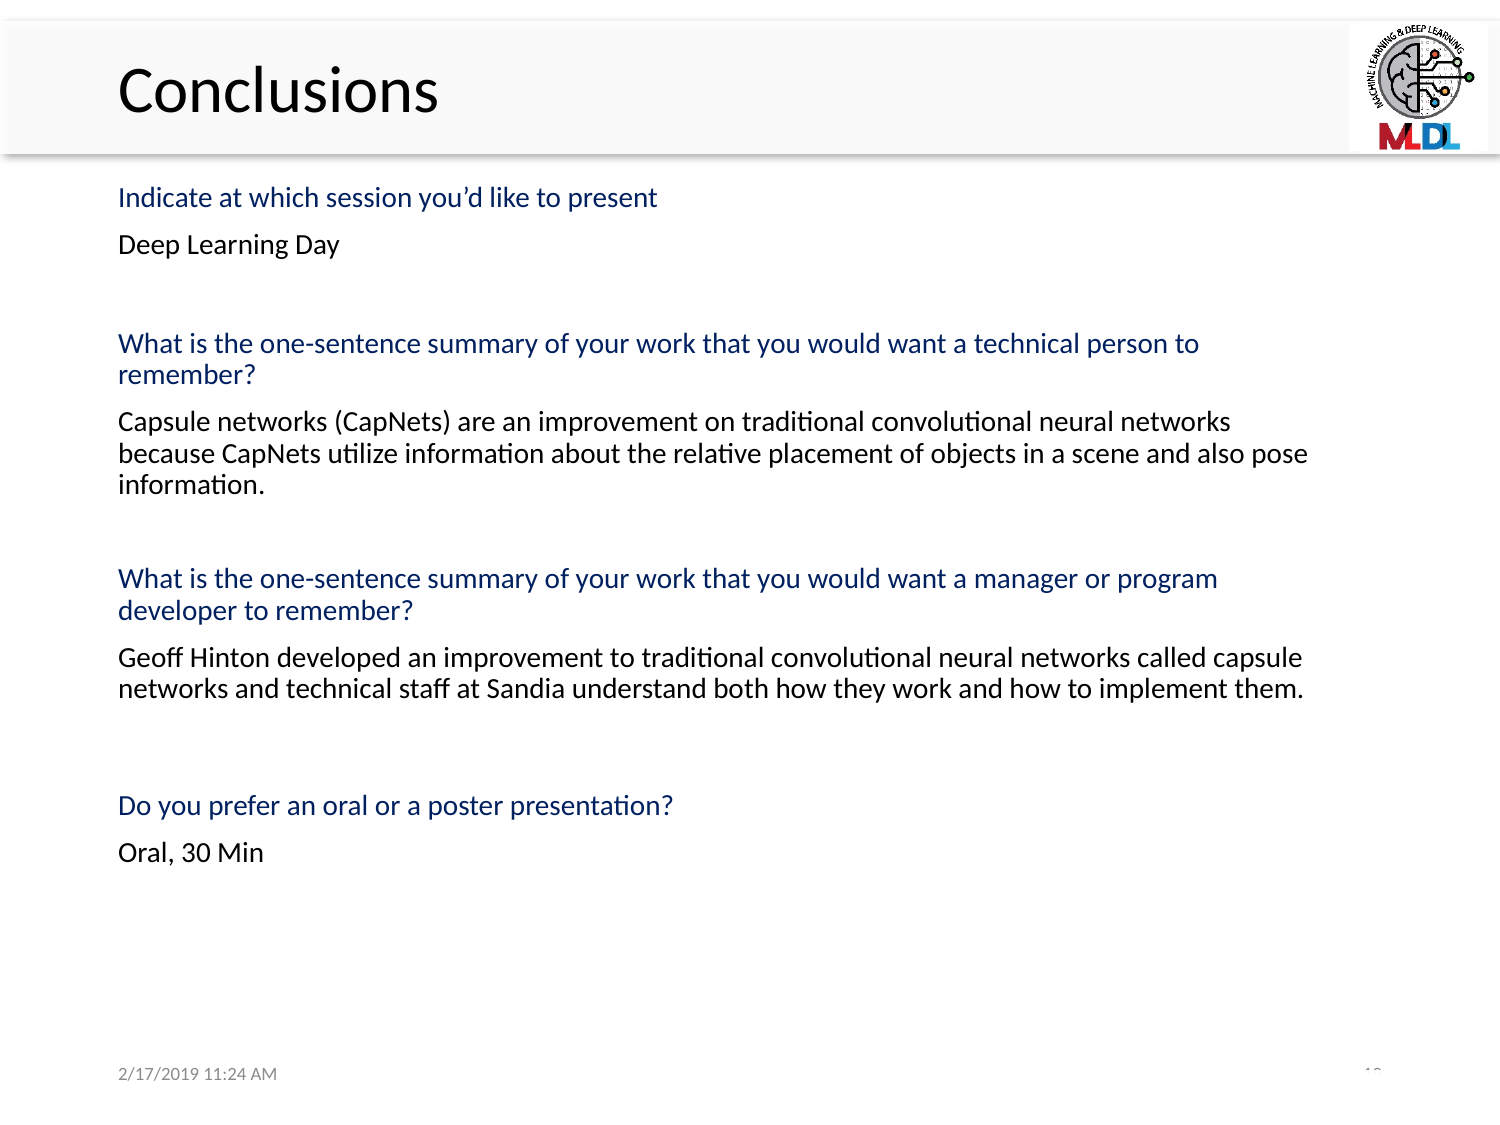

# Conclusions
Indicate at which session you’d like to present
Deep Learning Day

What is the one-sentence summary of your work that you would want a technical person to remember?
Capsule networks (CapNets) are an improvement on traditional convolutional neural networks because CapNets utilize information about the relative placement of objects in a scene and also pose information.

What is the one-sentence summary of your work that you would want a manager or program developer to remember?
Geoff Hinton developed an improvement to traditional convolutional neural networks called capsule networks and technical staff at Sandia understand both how they work and how to implement them.

Do you prefer an oral or a poster presentation?
Oral, 30 Min

2/17/2019 11:24 AM
19